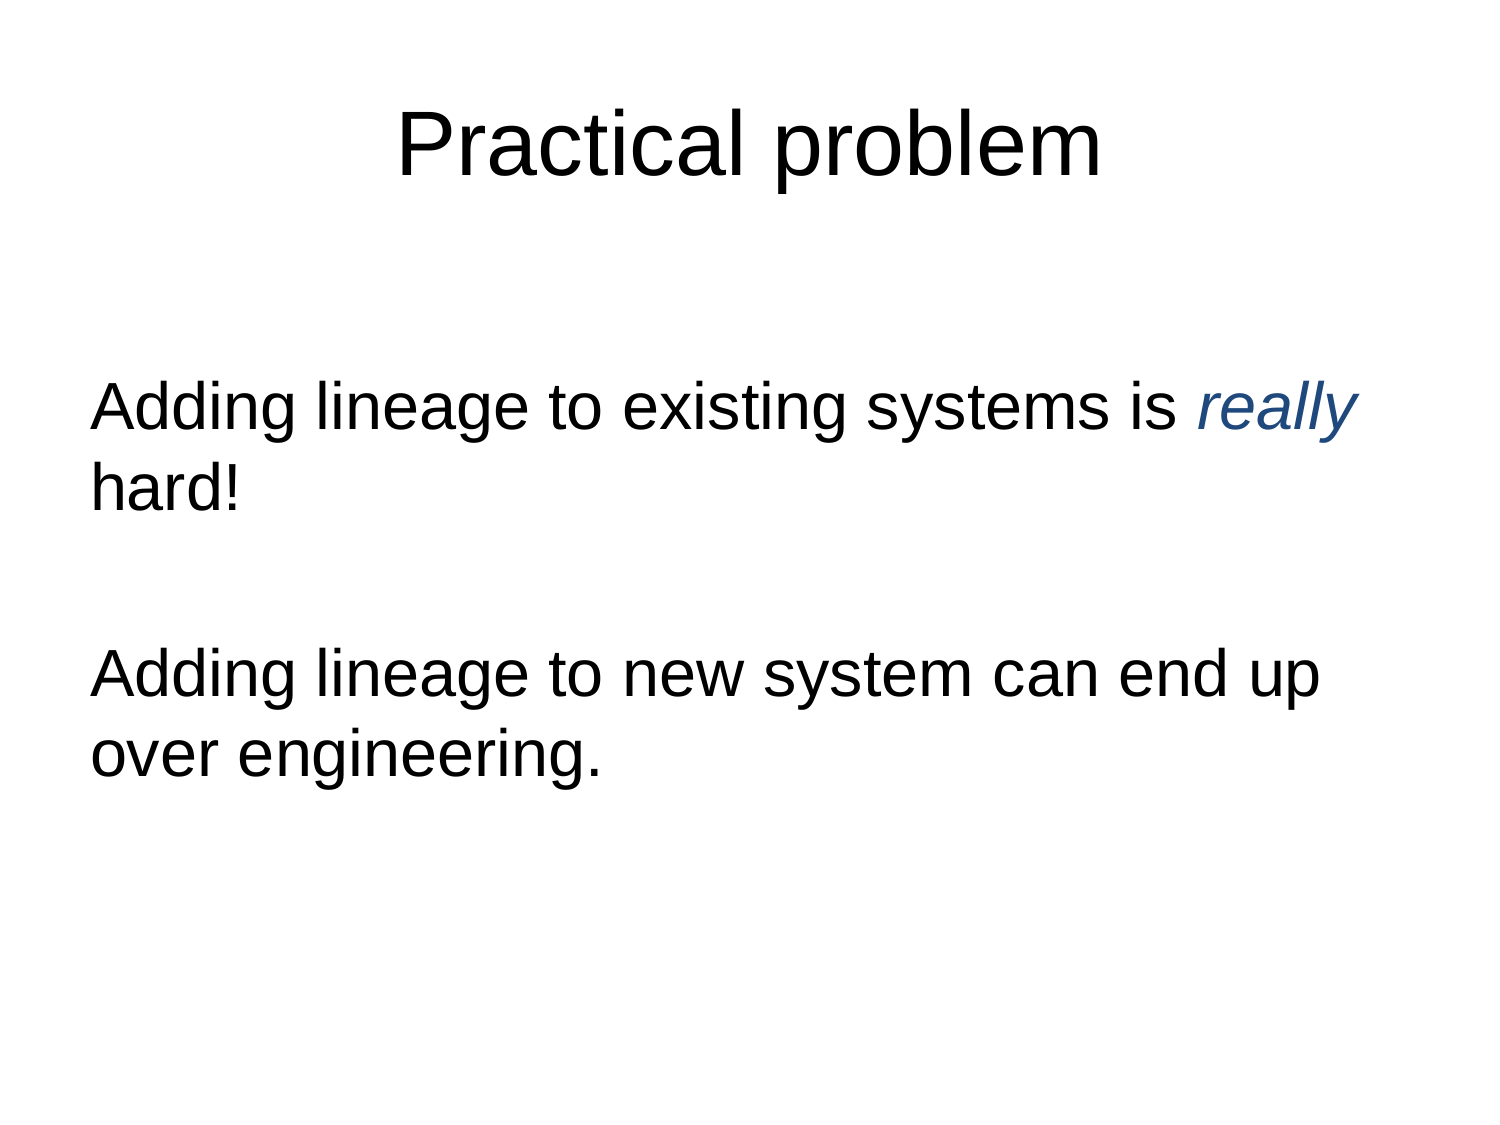

# Practical problem

Adding lineage to existing systems is really hard!

Adding lineage to new system can end up over engineering.